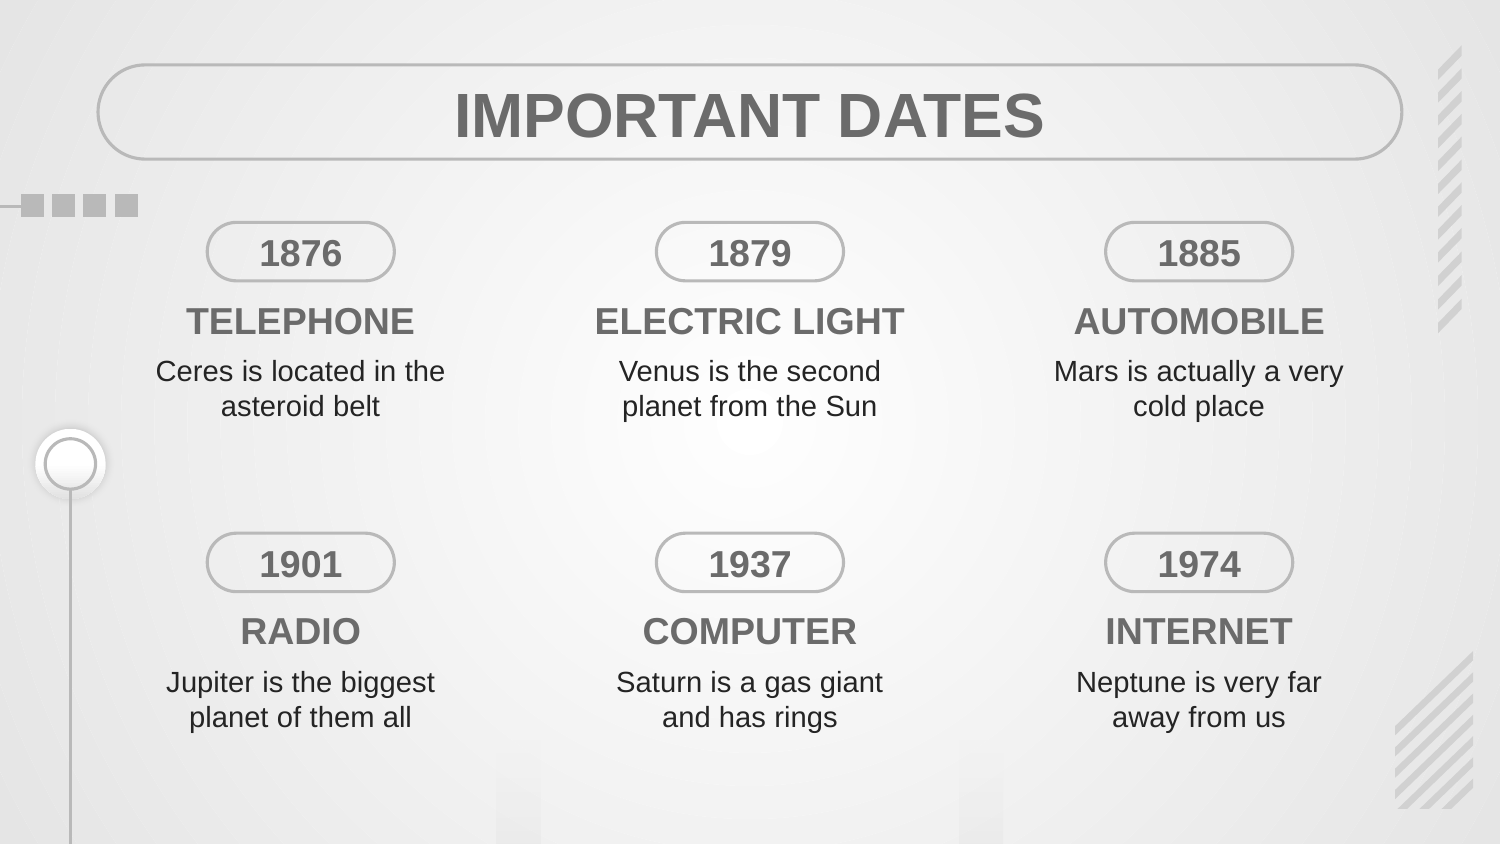

# IMPORTANT DATES

1876

1879

1885
TELEPHONE
ELECTRIC LIGHT
AUTOMOBILE
Ceres is located in the asteroid belt
Venus is the second planet from the Sun
Mars is actually a very cold place

1901

1937

1974
RADIO
COMPUTER
INTERNET
Jupiter is the biggest planet of them all
Saturn is a gas giant and has rings
Neptune is very far away from us